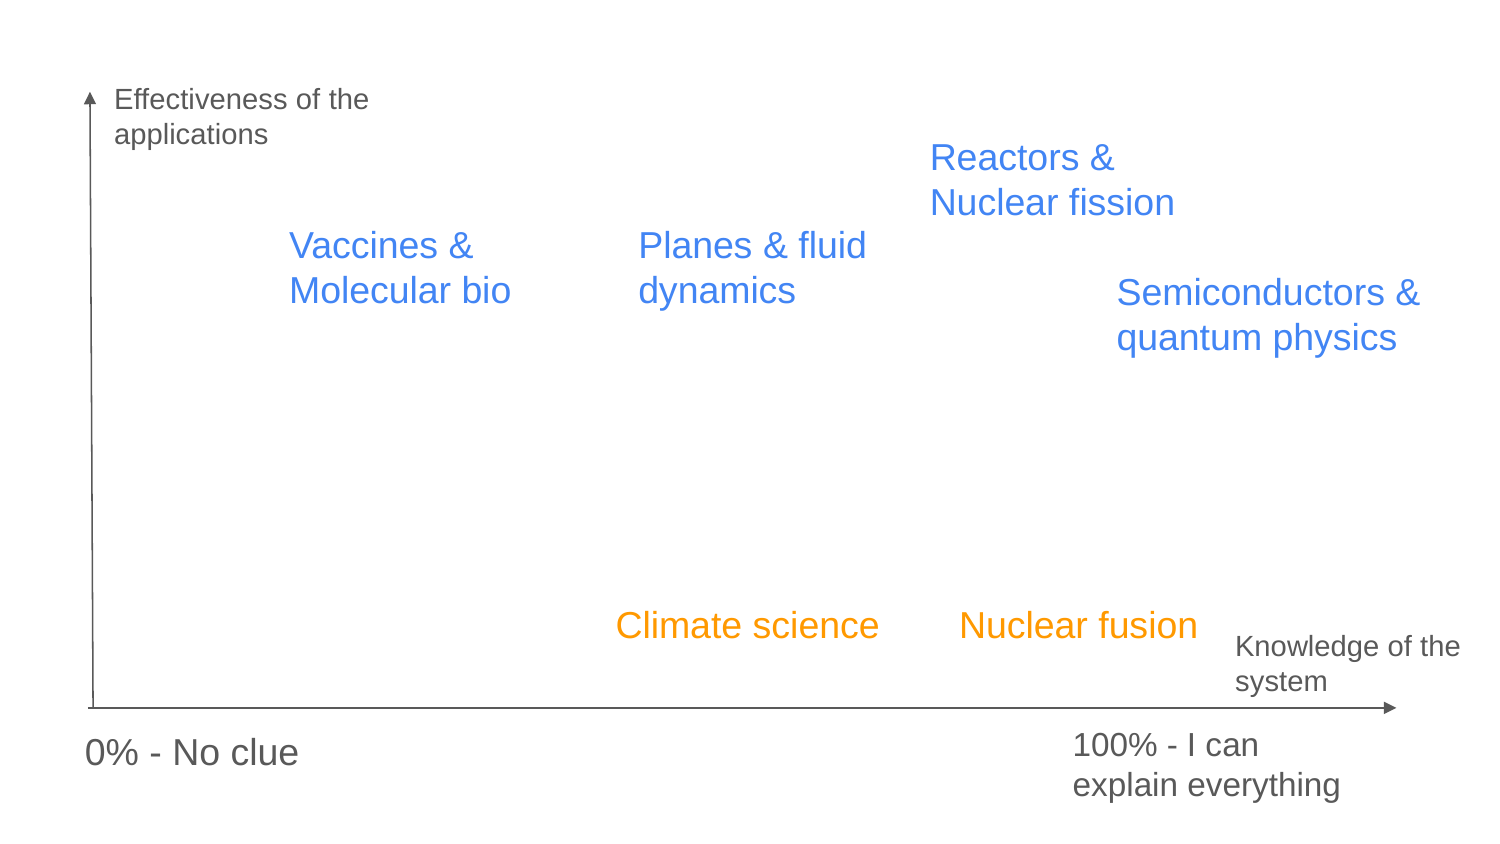

Effectiveness of the
applications

Reactors & Nuclear fission
Vaccines & Molecular bio
Planes & fluid dynamics
Semiconductors & quantum physics
Climate science
Nuclear fusion
Knowledge of the system
100% - I can
explain everything
0% - No clue